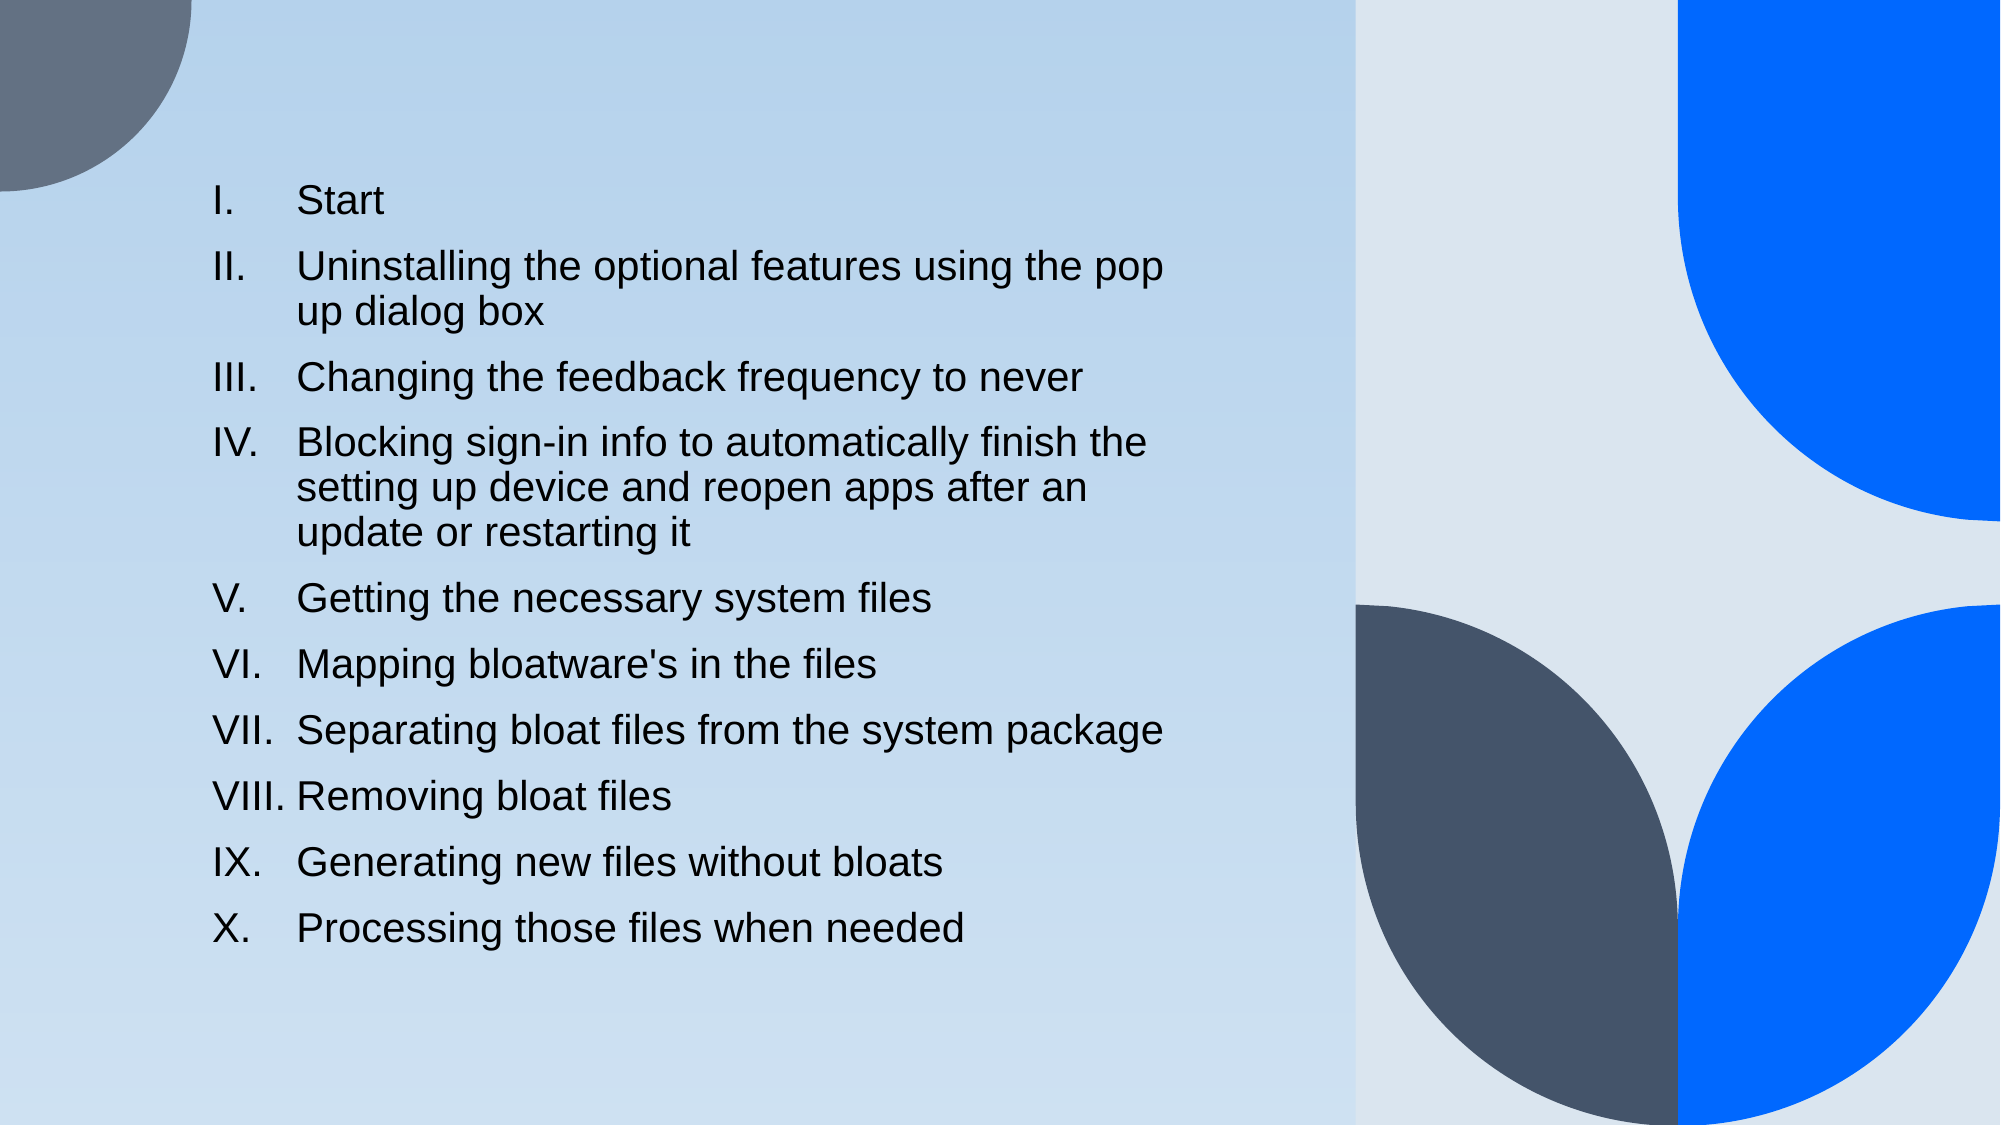

Start
Uninstalling the optional features using the pop up dialog box
Changing the feedback frequency to never
Blocking sign-in info to automatically finish the setting up device and reopen apps after an update or restarting it
Getting the necessary system files
Mapping bloatware's in the files
Separating bloat files from the system package
Removing bloat files
Generating new files without bloats
Processing those files when needed